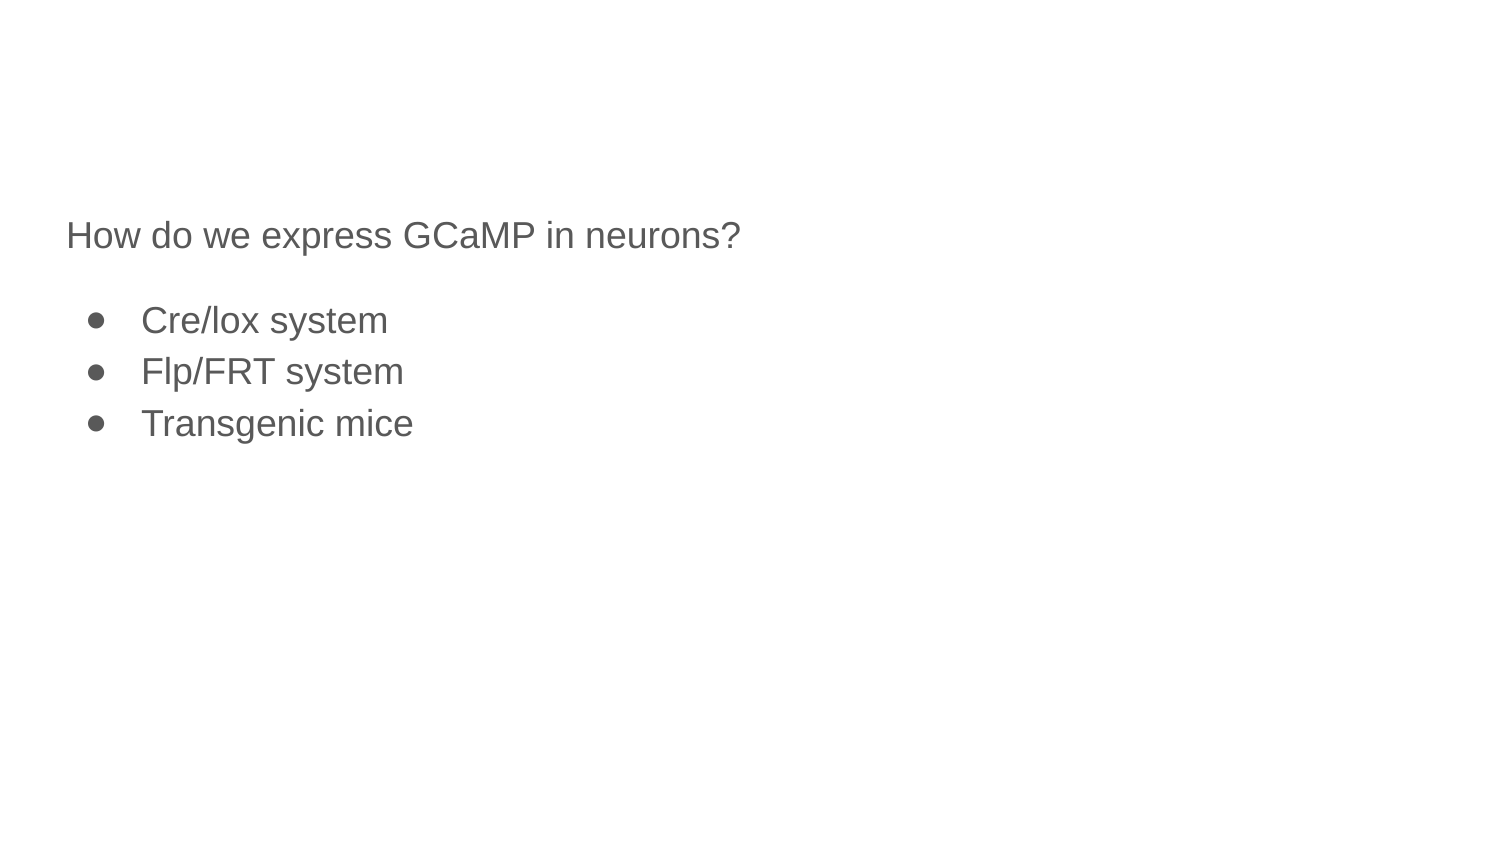

#
How do we express GCaMP in neurons?
Cre/lox system
Flp/FRT system
Transgenic mice